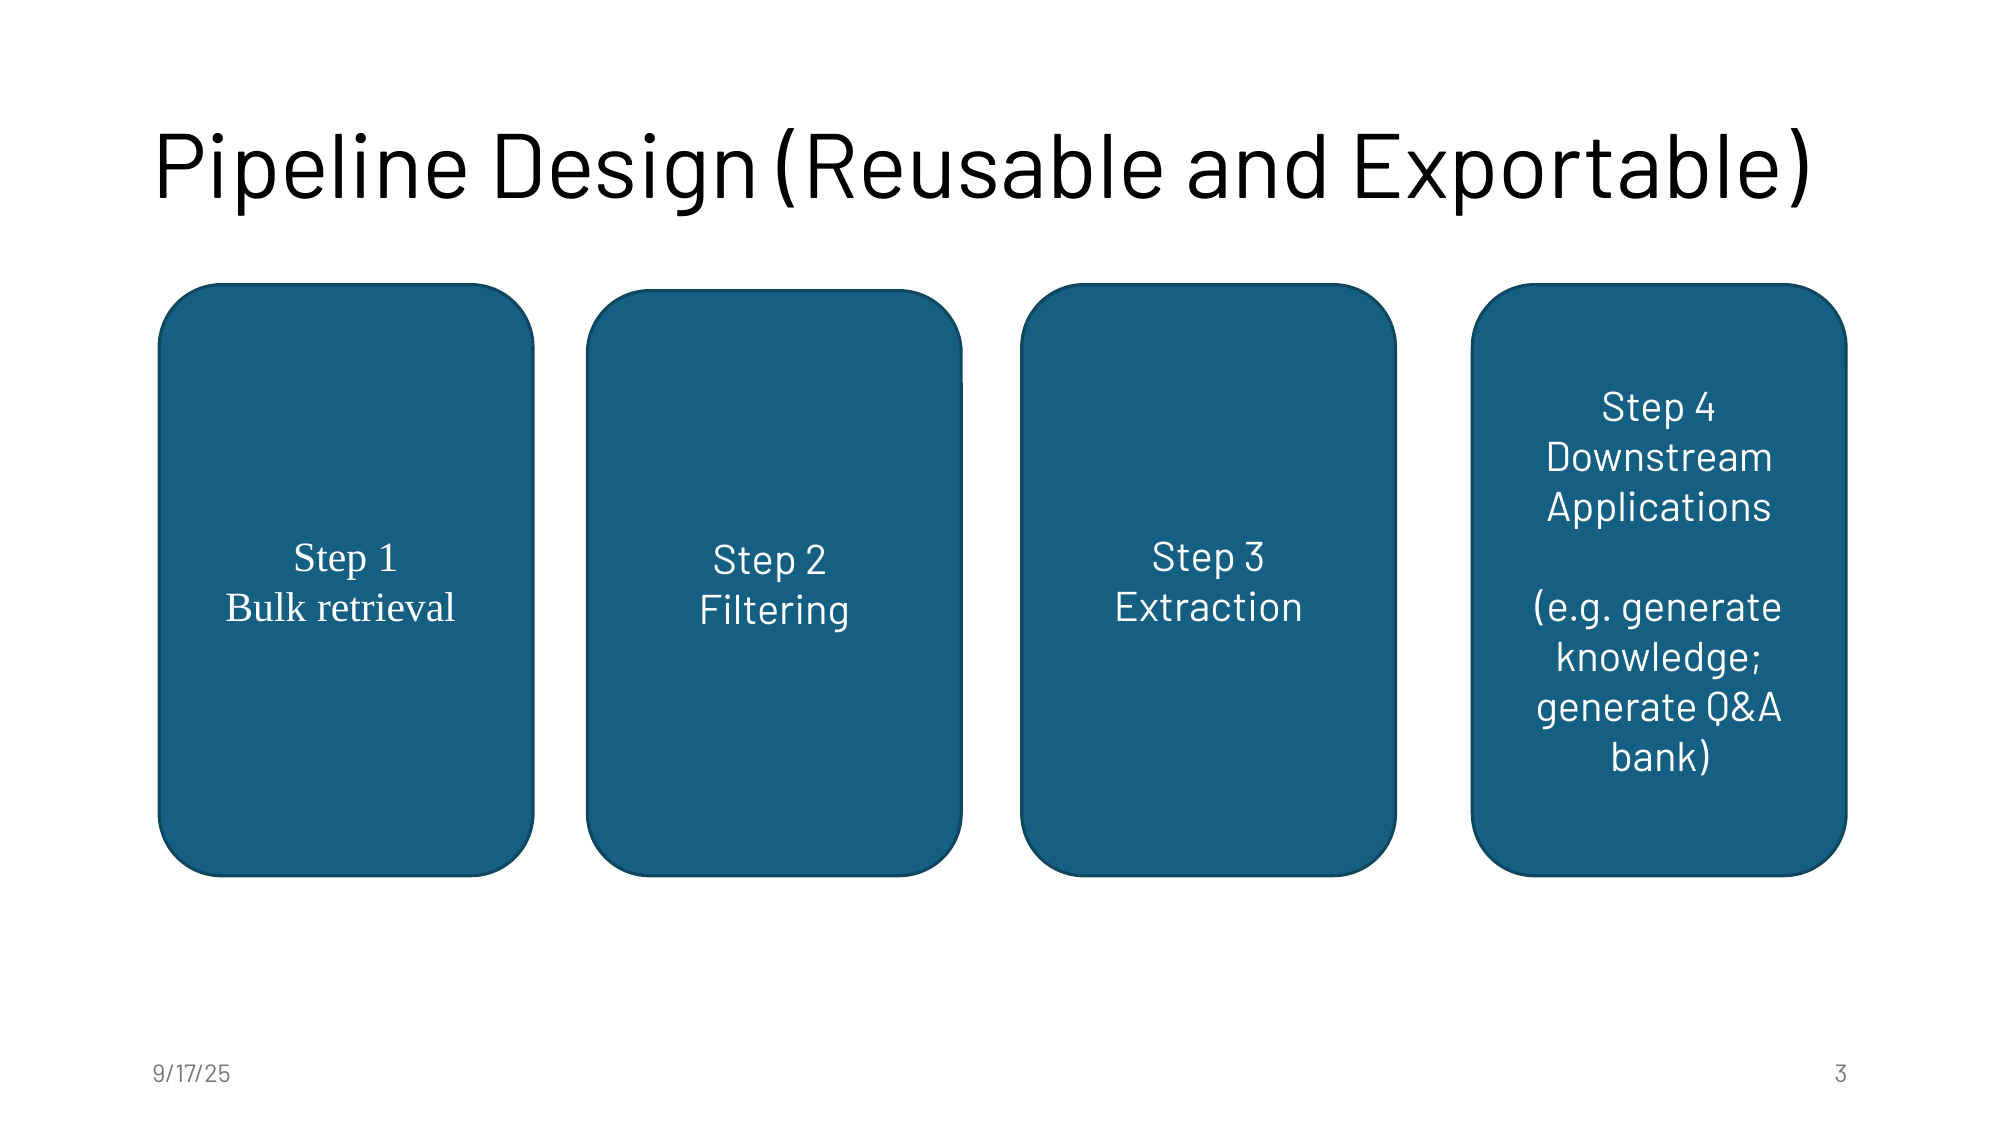

# Pipeline Design (Reusable and Exportable)
Step 1
Bulk retrieval
Step 3
Extraction
Step 4
Downstream Applications
(e.g. generate knowledge; generate Q&A bank)
Step 2
Filtering
9/17/25
3